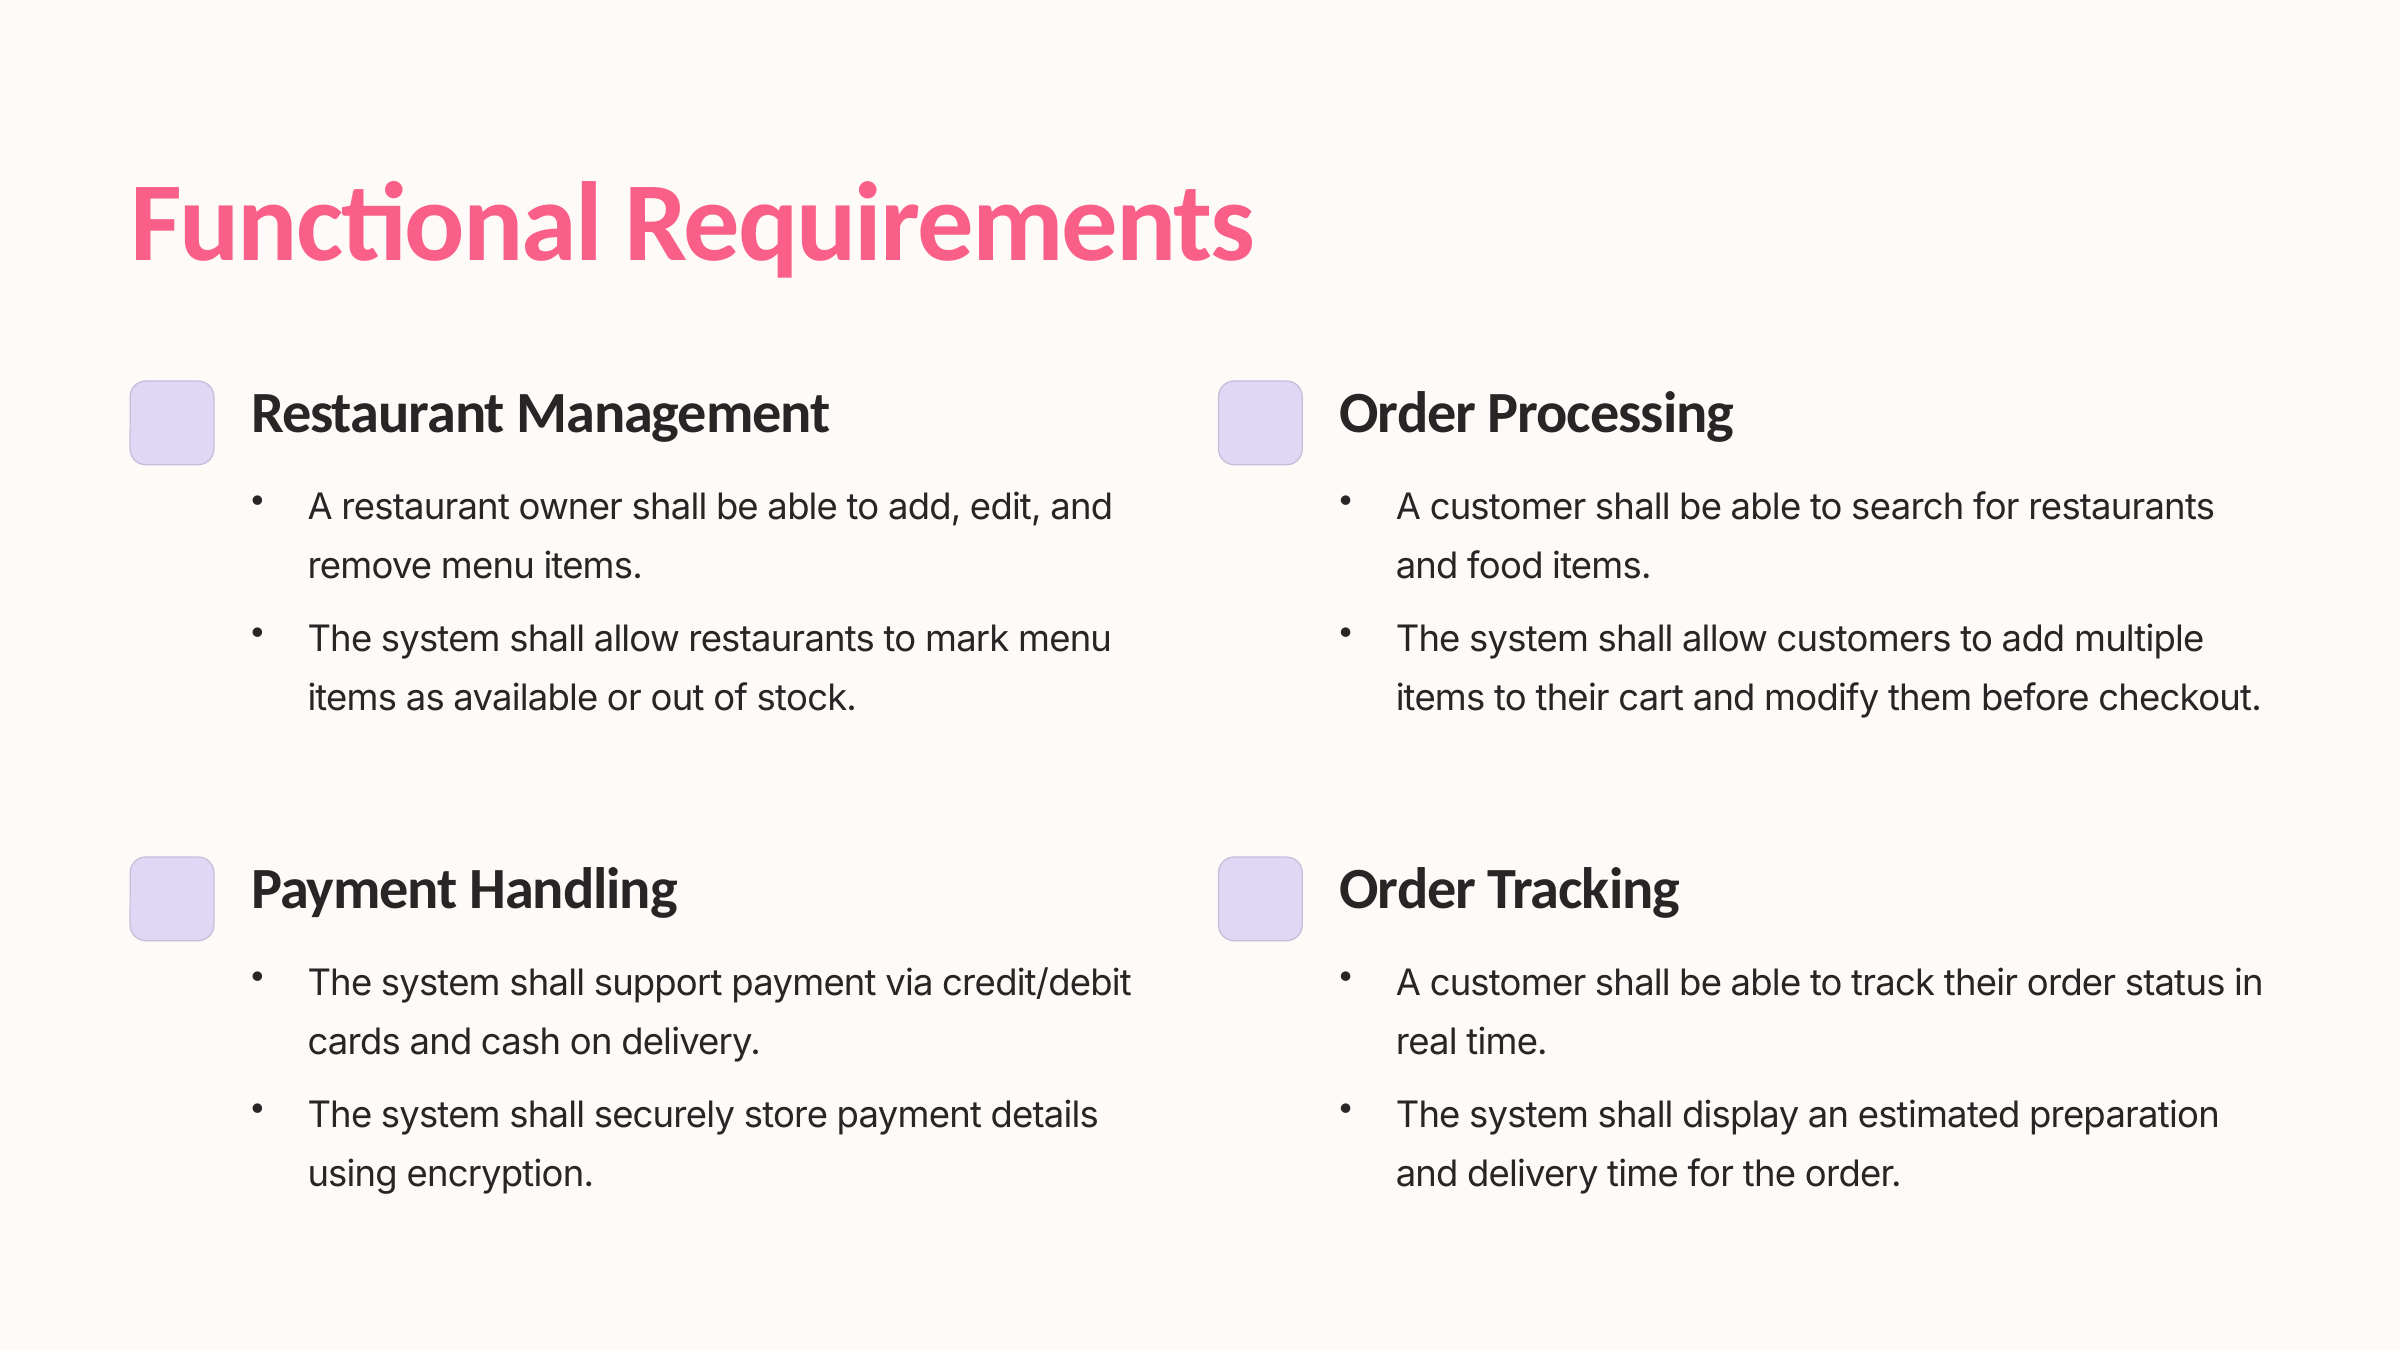

Functional Requirements

Restaurant Management

Order Processing
A restaurant owner shall be able to add, edit, and remove menu items.
A customer shall be able to search for restaurants and food items.
The system shall allow restaurants to mark menu items as available or out of stock.
The system shall allow customers to add multiple items to their cart and modify them before checkout.

Payment Handling

Order Tracking
The system shall support payment via credit/debit cards and cash on delivery.
A customer shall be able to track their order status in real time.
The system shall securely store payment details using encryption.
The system shall display an estimated preparation and delivery time for the order.